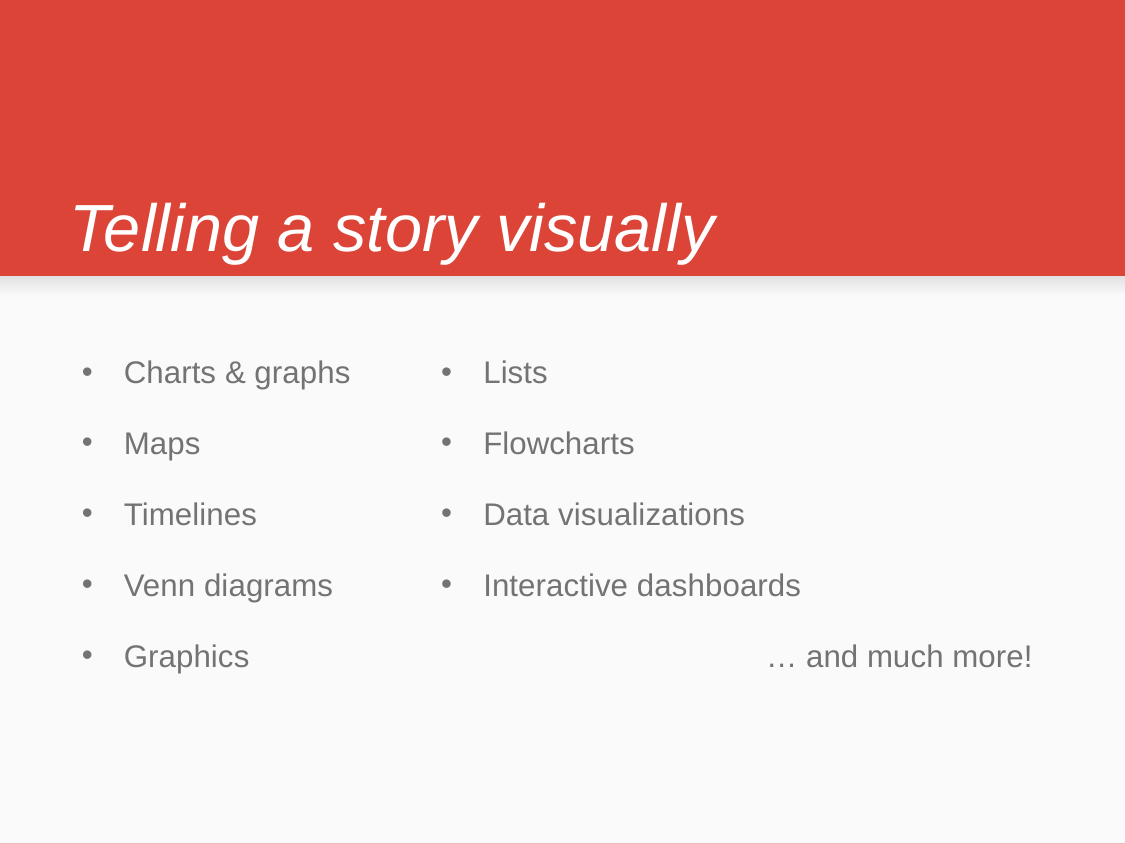

# Telling a story visually
Charts & graphs
Maps
Timelines
Venn diagrams
Graphics

Lists
Flowcharts
Data visualizations
Interactive dashboards
… and much more!